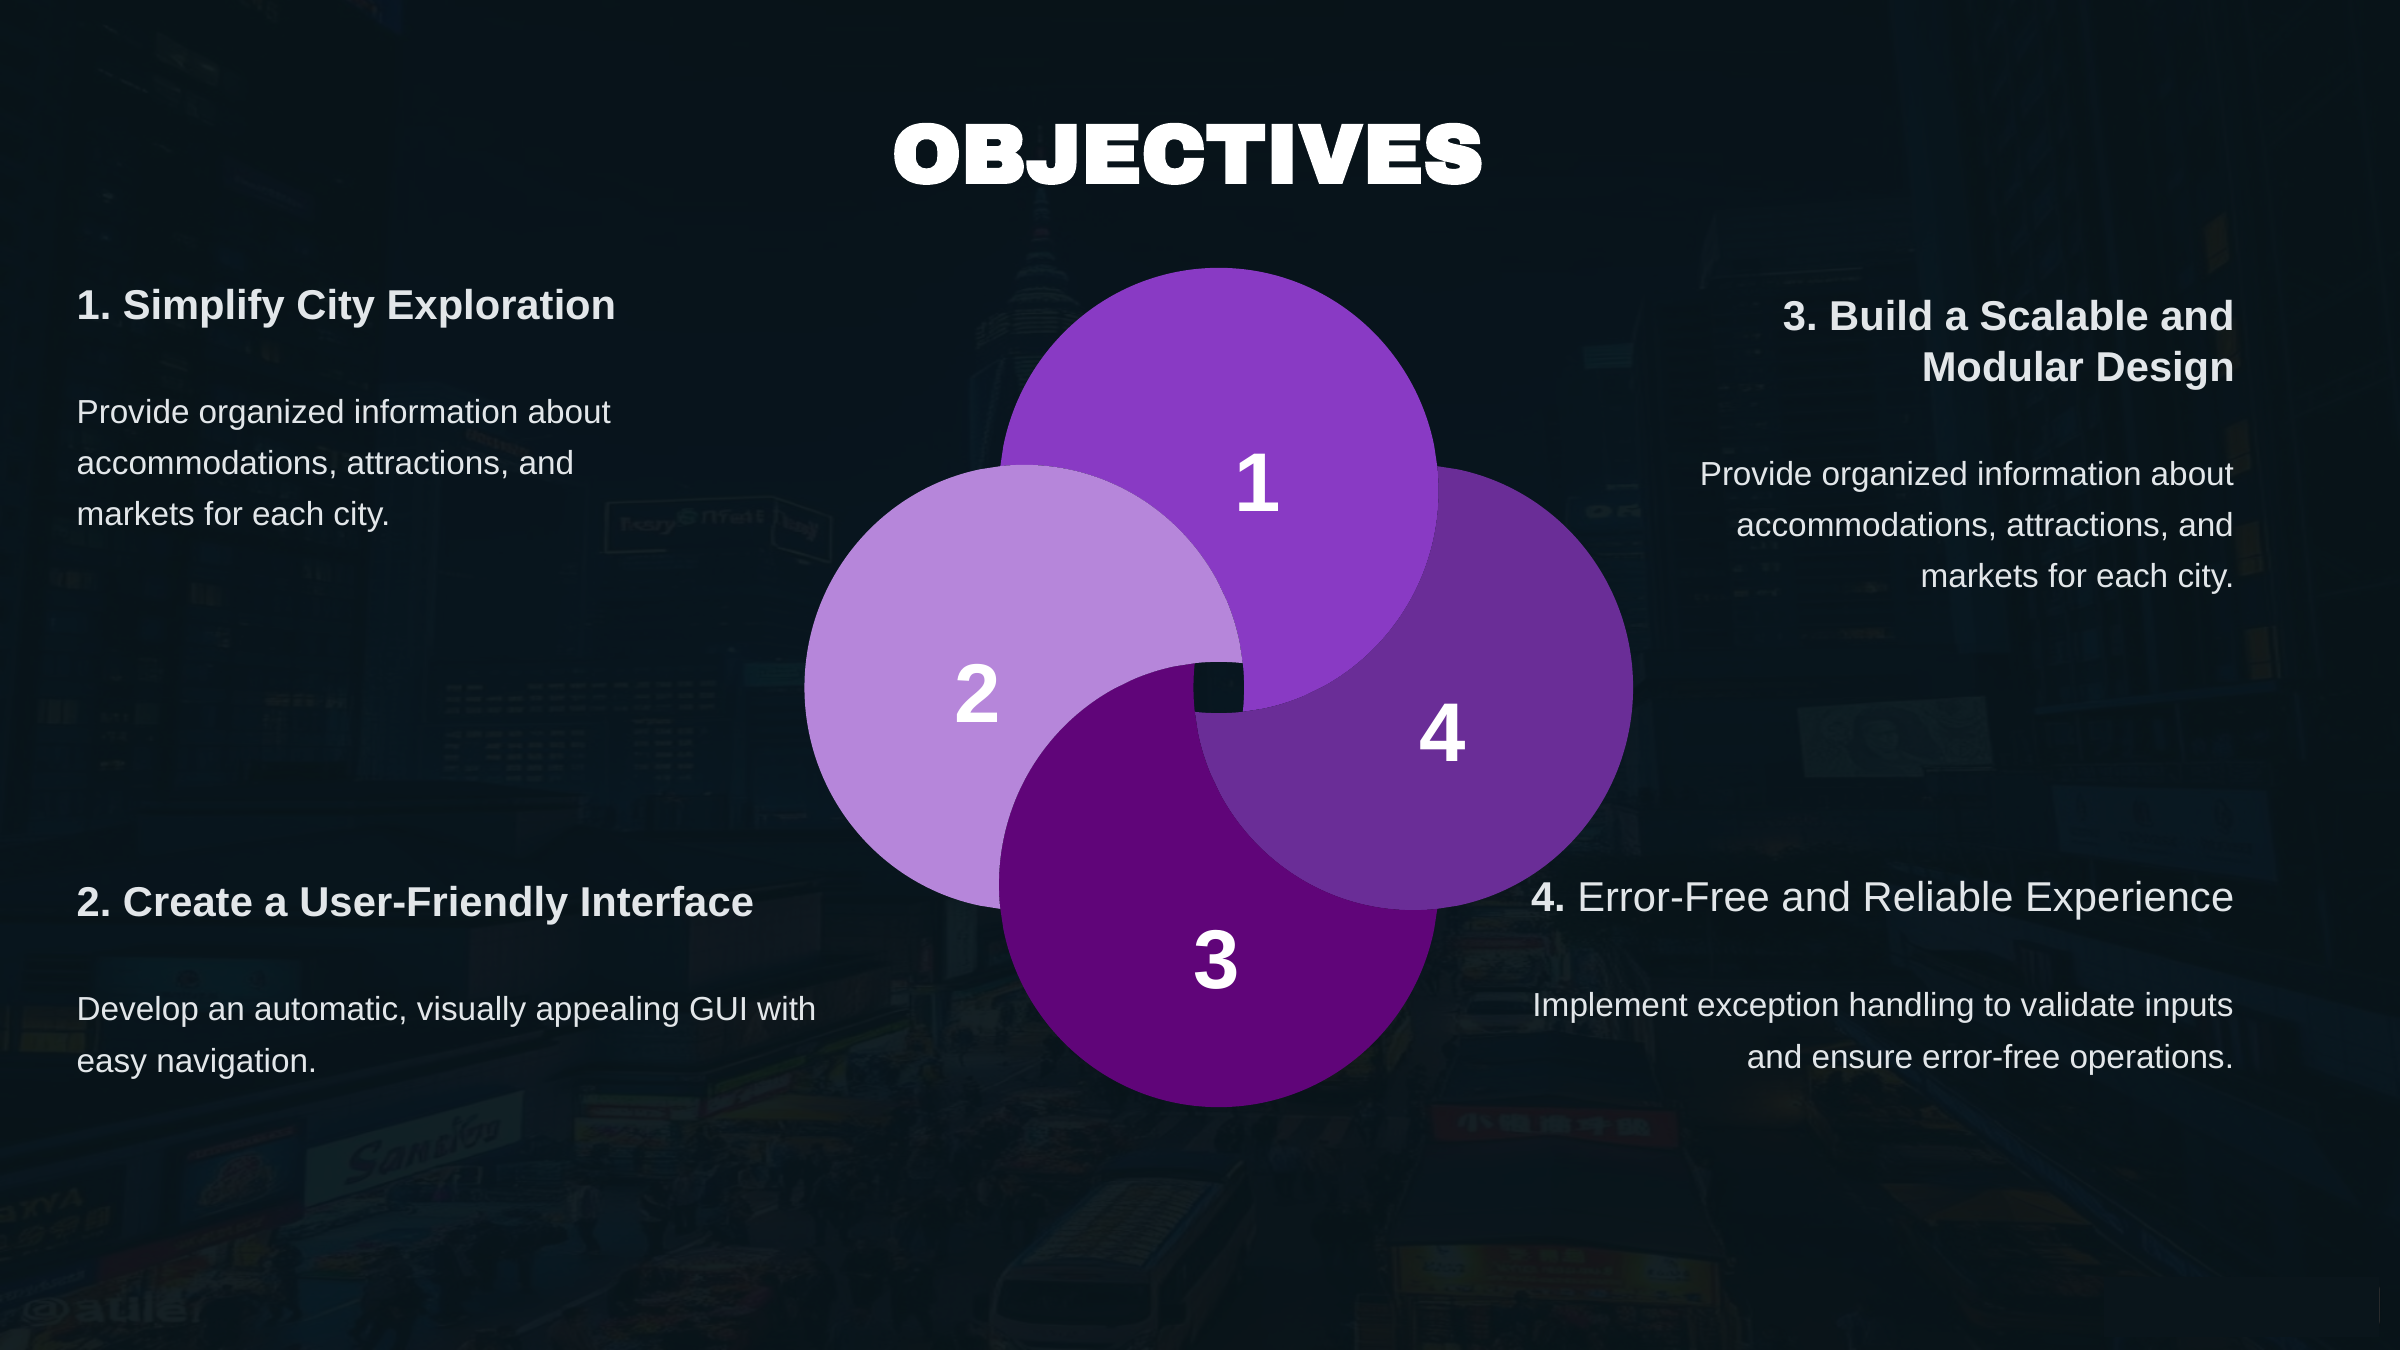

OBJECTIVES

1
1. Simplify City Exploration
Provide organized information about accommodations, attractions, and markets for each city.
3. Build a Scalable and Modular Design

Provide organized information about accommodations, attractions, and markets for each city.

2

4

3
4. Error-Free and Reliable Experience

Implement exception handling to validate inputs and ensure error-free operations.
2. Create a User-Friendly Interface

Develop an automatic, visually appealing GUI with easy navigation.